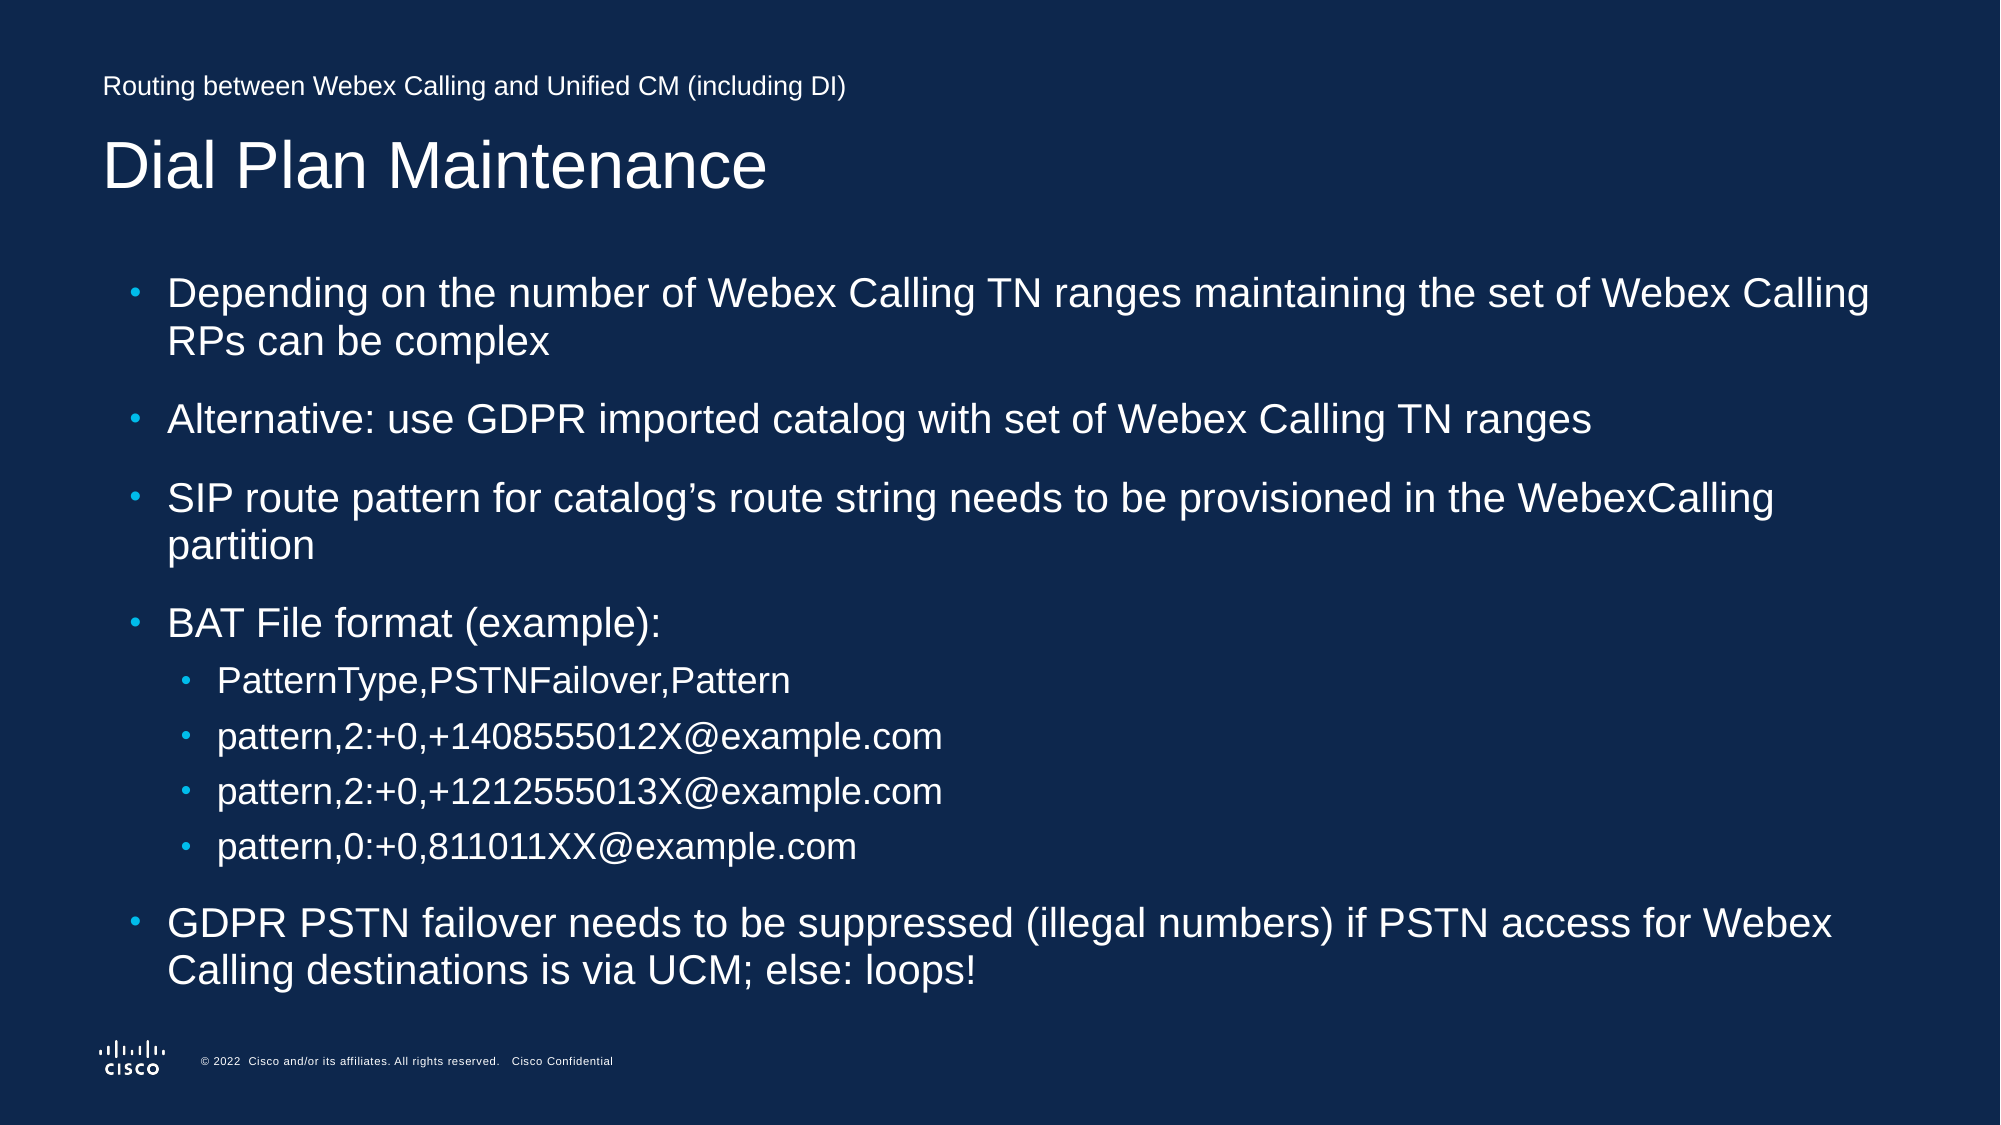

Routing between Webex Calling and Unified CM (including DI)

Dial Plan Maintenance
Depending on the number of Webex Calling TN ranges maintaining the set of Webex Calling RPs can be complex
Alternative: use GDPR imported catalog with set of Webex Calling TN ranges
SIP route pattern for catalog’s route string needs to be provisioned in the WebexCalling partition
BAT File format (example):
PatternType,PSTNFailover,Pattern
pattern,2:+0,+1408555012X@example.com
pattern,2:+0,+1212555013X@example.com
pattern,0:+0,811011XX@example.com
GDPR PSTN failover needs to be suppressed (illegal numbers) if PSTN access for Webex Calling destinations is via UCM; else: loops!